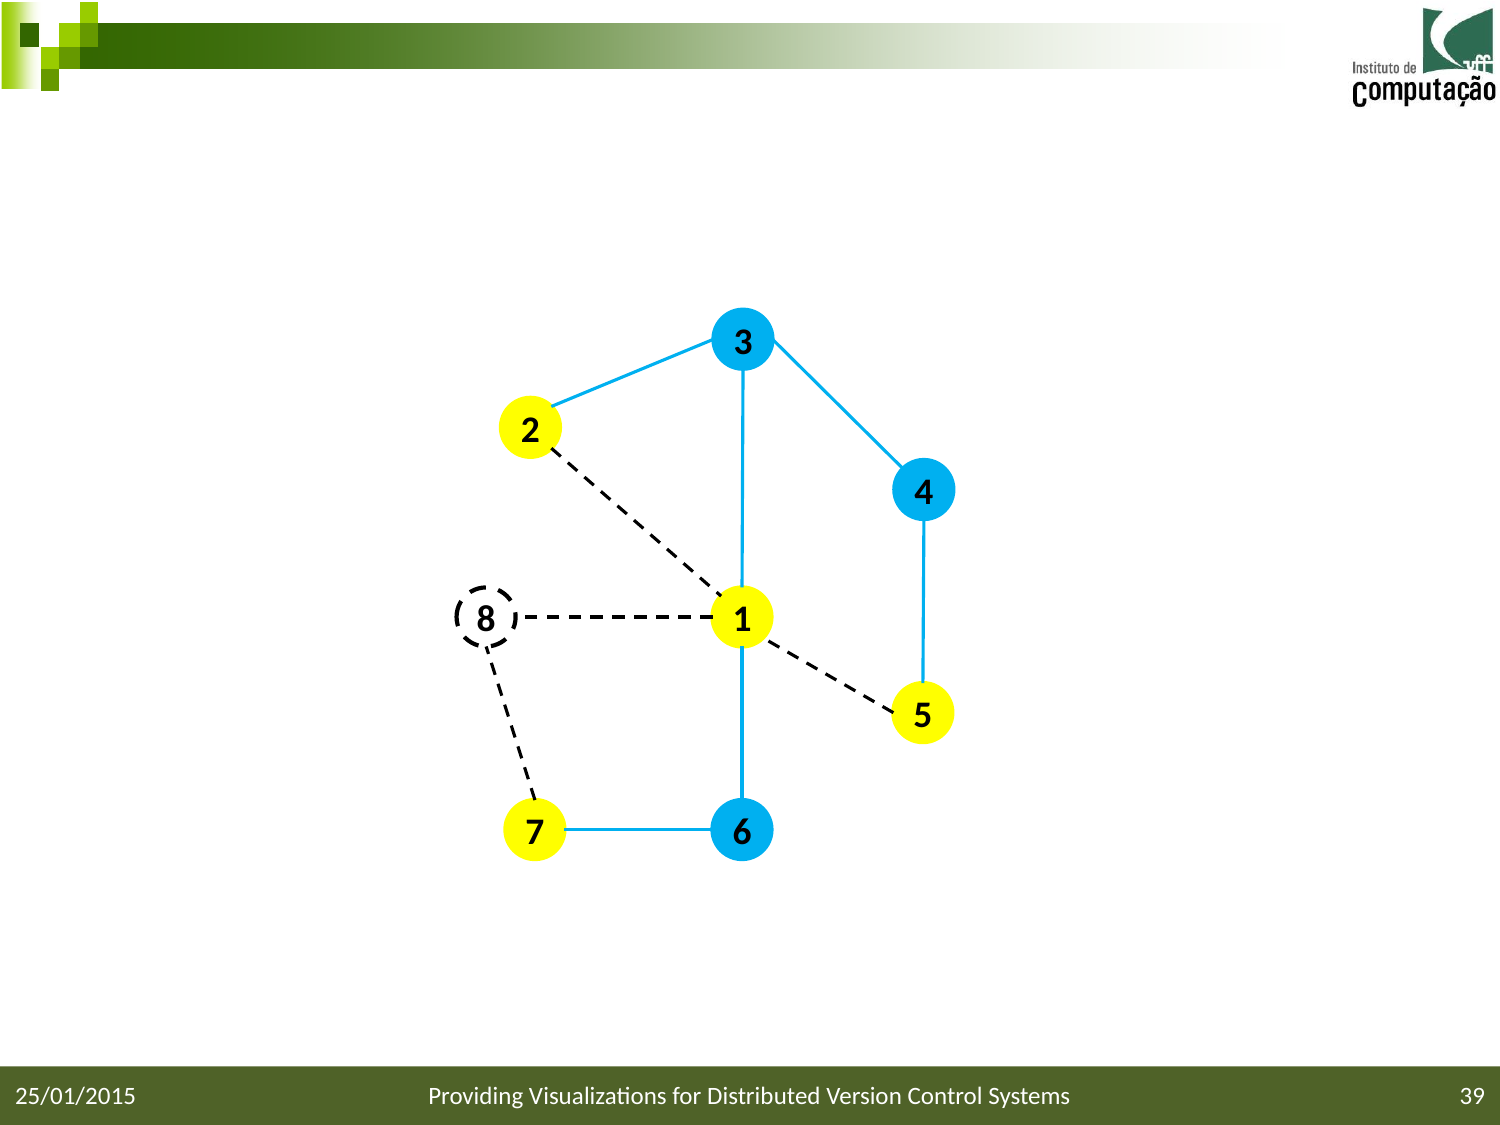

#
3
2
4
8
1
5
7
6
25/01/2015
Providing Visualizations for Distributed Version Control Systems
39